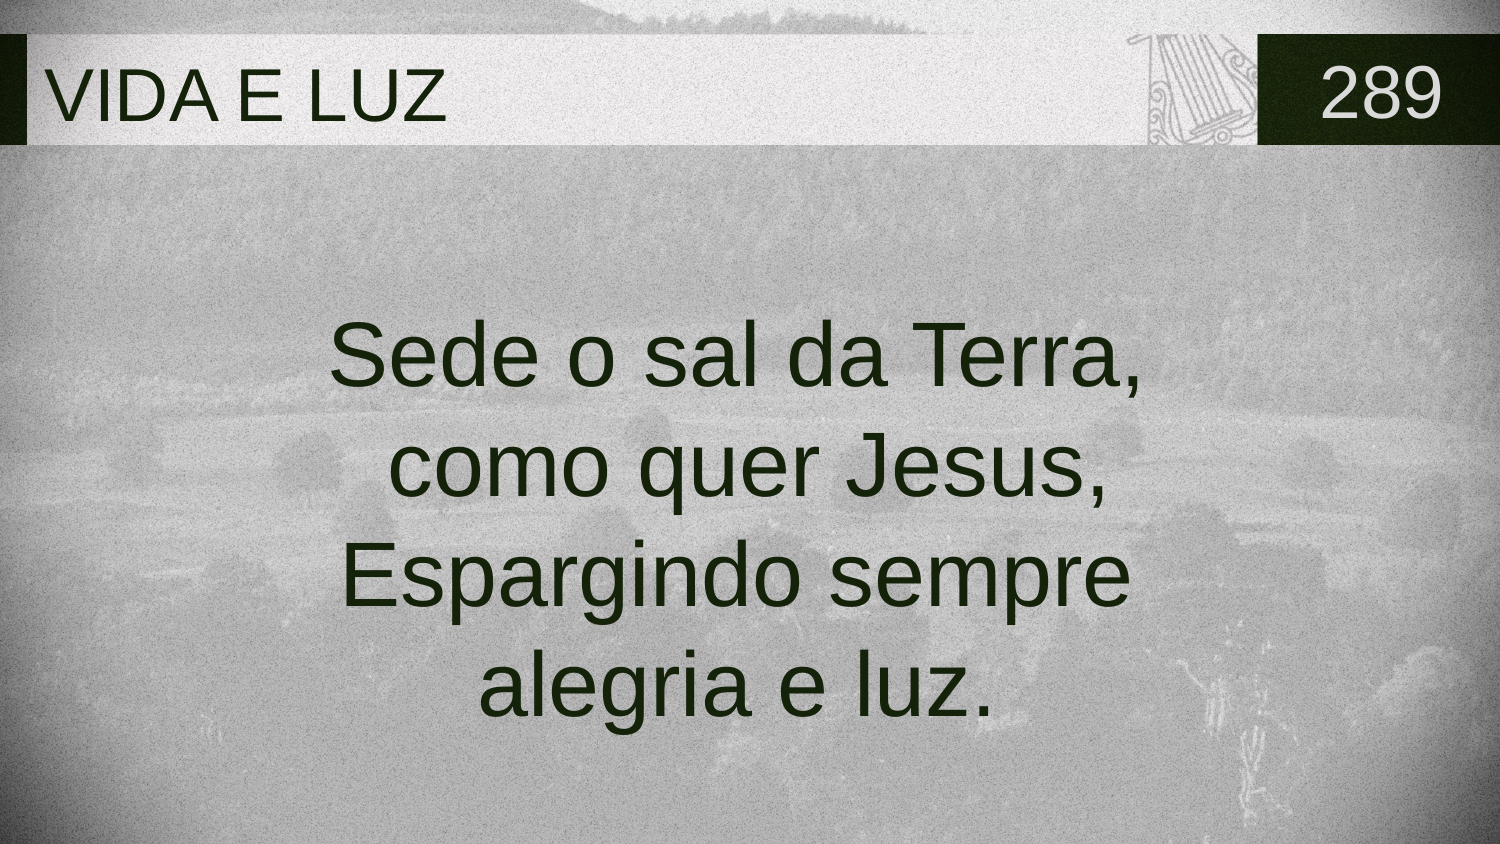

# VIDA E LUZ
289
Sede o sal da Terra,
como quer Jesus,
Espargindo sempre
alegria e luz.